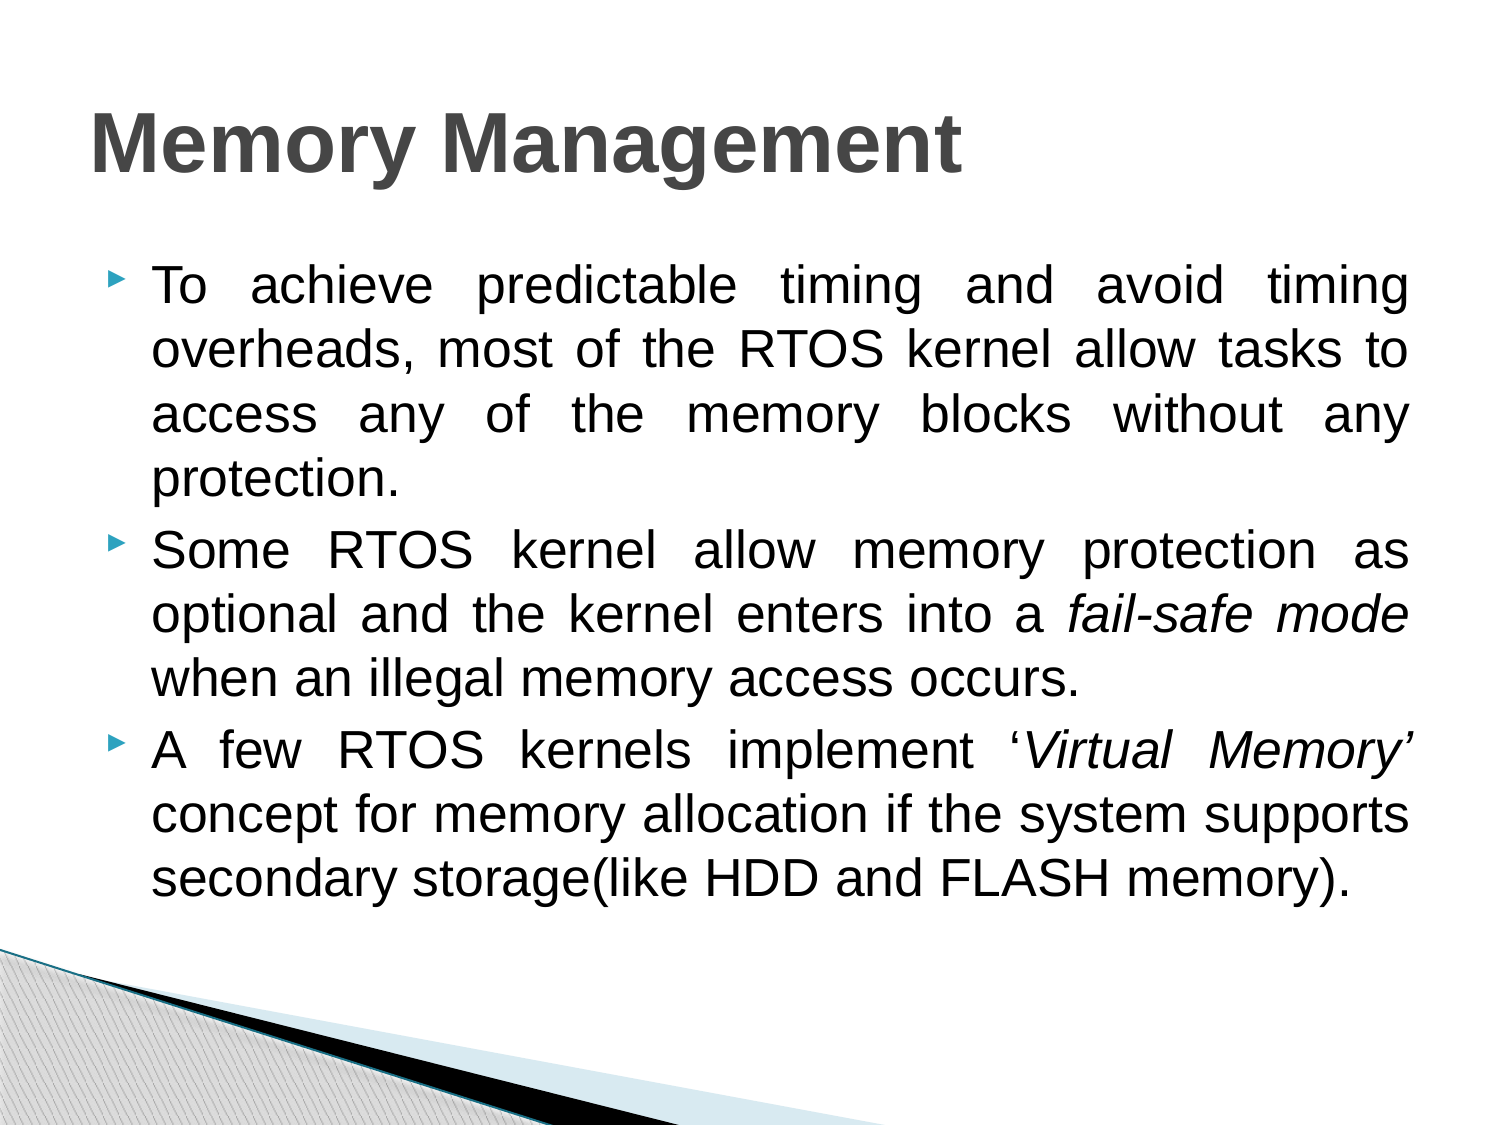

# Memory Management
To achieve predictable timing and avoid timing overheads, most of the RTOS kernel allow tasks to access any of the memory blocks without any protection.
Some RTOS kernel allow memory protection as optional and the kernel enters into a fail-safe mode when an illegal memory access occurs.
A few RTOS kernels implement ‘Virtual Memory’ concept for memory allocation if the system supports secondary storage(like HDD and FLASH memory).